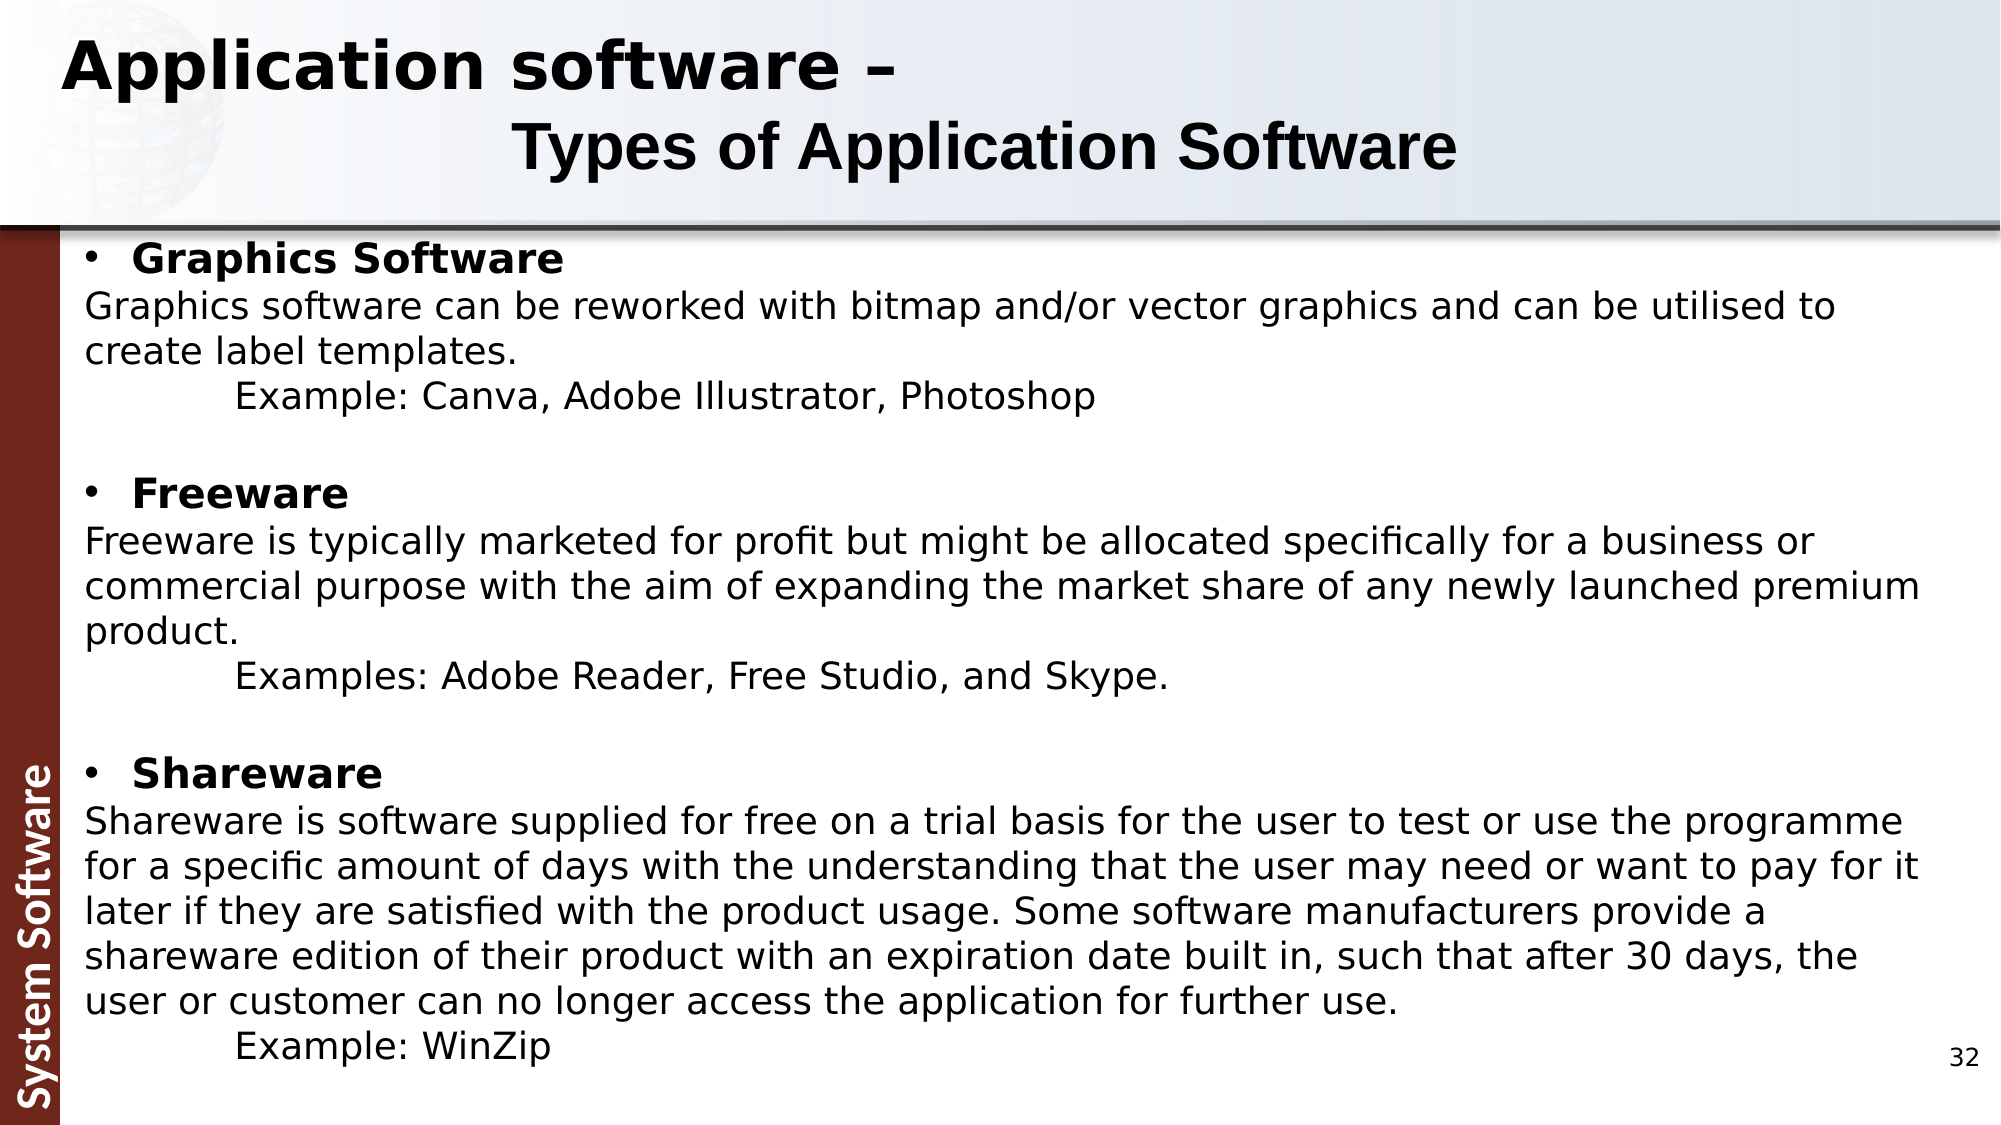

Application software –
			Types of Application Software
Graphics Software
Graphics software can be reworked with bitmap and/or vector graphics and can be utilised to create label templates.
	Example: Canva, Adobe Illustrator, Photoshop

Freeware
Freeware is typically marketed for profit but might be allocated specifically for a business or commercial purpose with the aim of expanding the market share of any newly launched premium product.
	Examples: Adobe Reader, Free Studio, and Skype.

Shareware
Shareware is software supplied for free on a trial basis for the user to test or use the programme for a specific amount of days with the understanding that the user may need or want to pay for it later if they are satisfied with the product usage. Some software manufacturers provide a shareware edition of their product with an expiration date built in, such that after 30 days, the user or customer can no longer access the application for further use.
	Example: WinZip
32